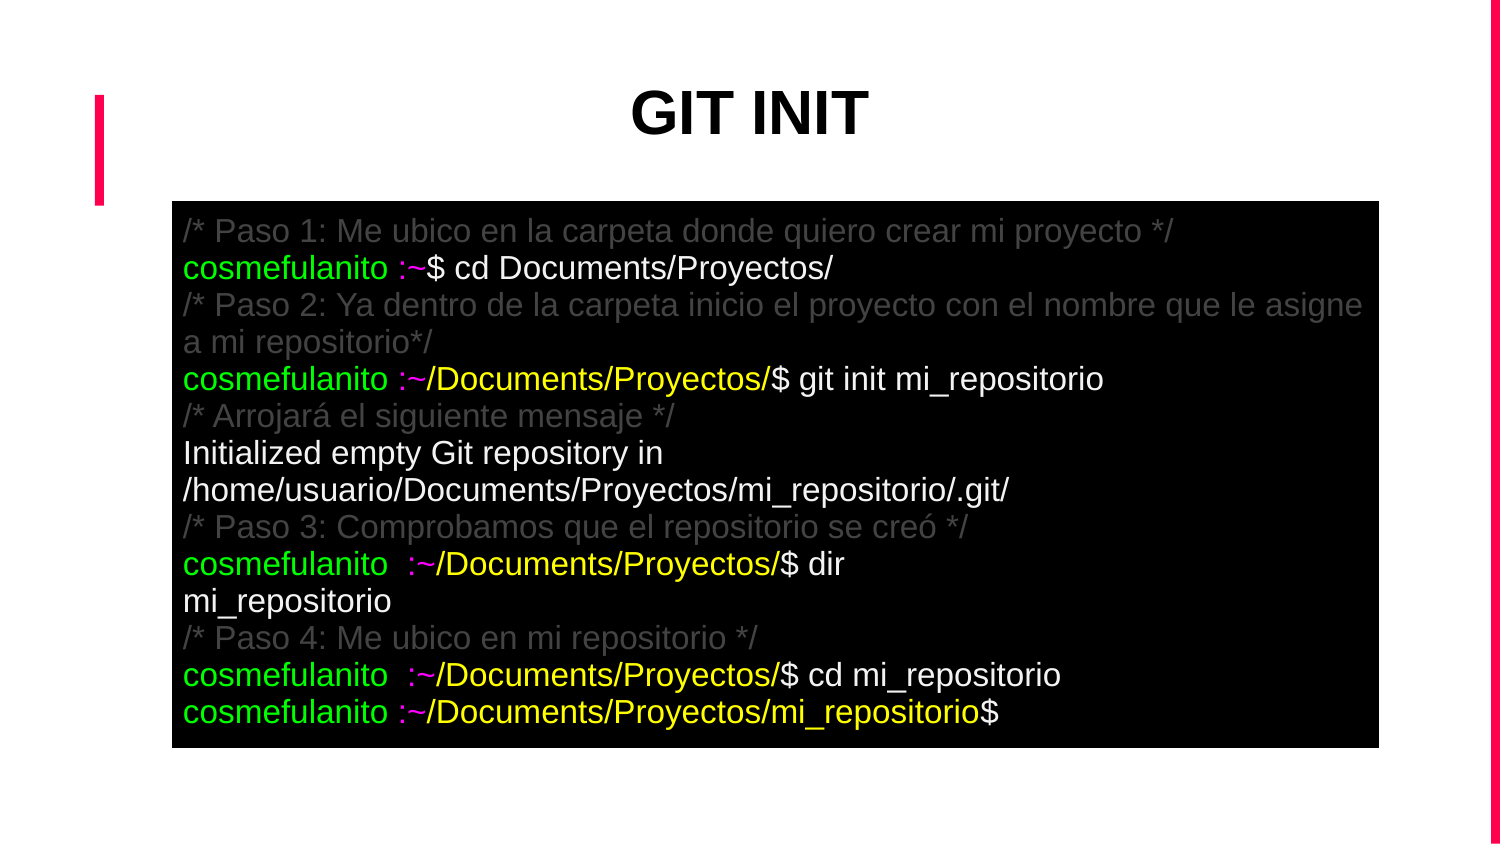

GIT INIT

| /\* Paso 1: Me ubico en la carpeta donde quiero crear mi proyecto \*/ cosmefulanito :~$ cd Documents/Proyectos/ /\* Paso 2: Ya dentro de la carpeta inicio el proyecto con el nombre que le asigne a mi repositorio\*/ cosmefulanito :~/Documents/Proyectos/$ git init mi\_repositorio /\* Arrojará el siguiente mensaje \*/ Initialized empty Git repository in /home/usuario/Documents/Proyectos/mi\_repositorio/.git/ /\* Paso 3: Comprobamos que el repositorio se creó \*/ cosmefulanito :~/Documents/Proyectos/$ dir mi\_repositorio /\* Paso 4: Me ubico en mi repositorio \*/ cosmefulanito :~/Documents/Proyectos/$ cd mi\_repositorio cosmefulanito :~/Documents/Proyectos/mi\_repositorio$ |
| --- |